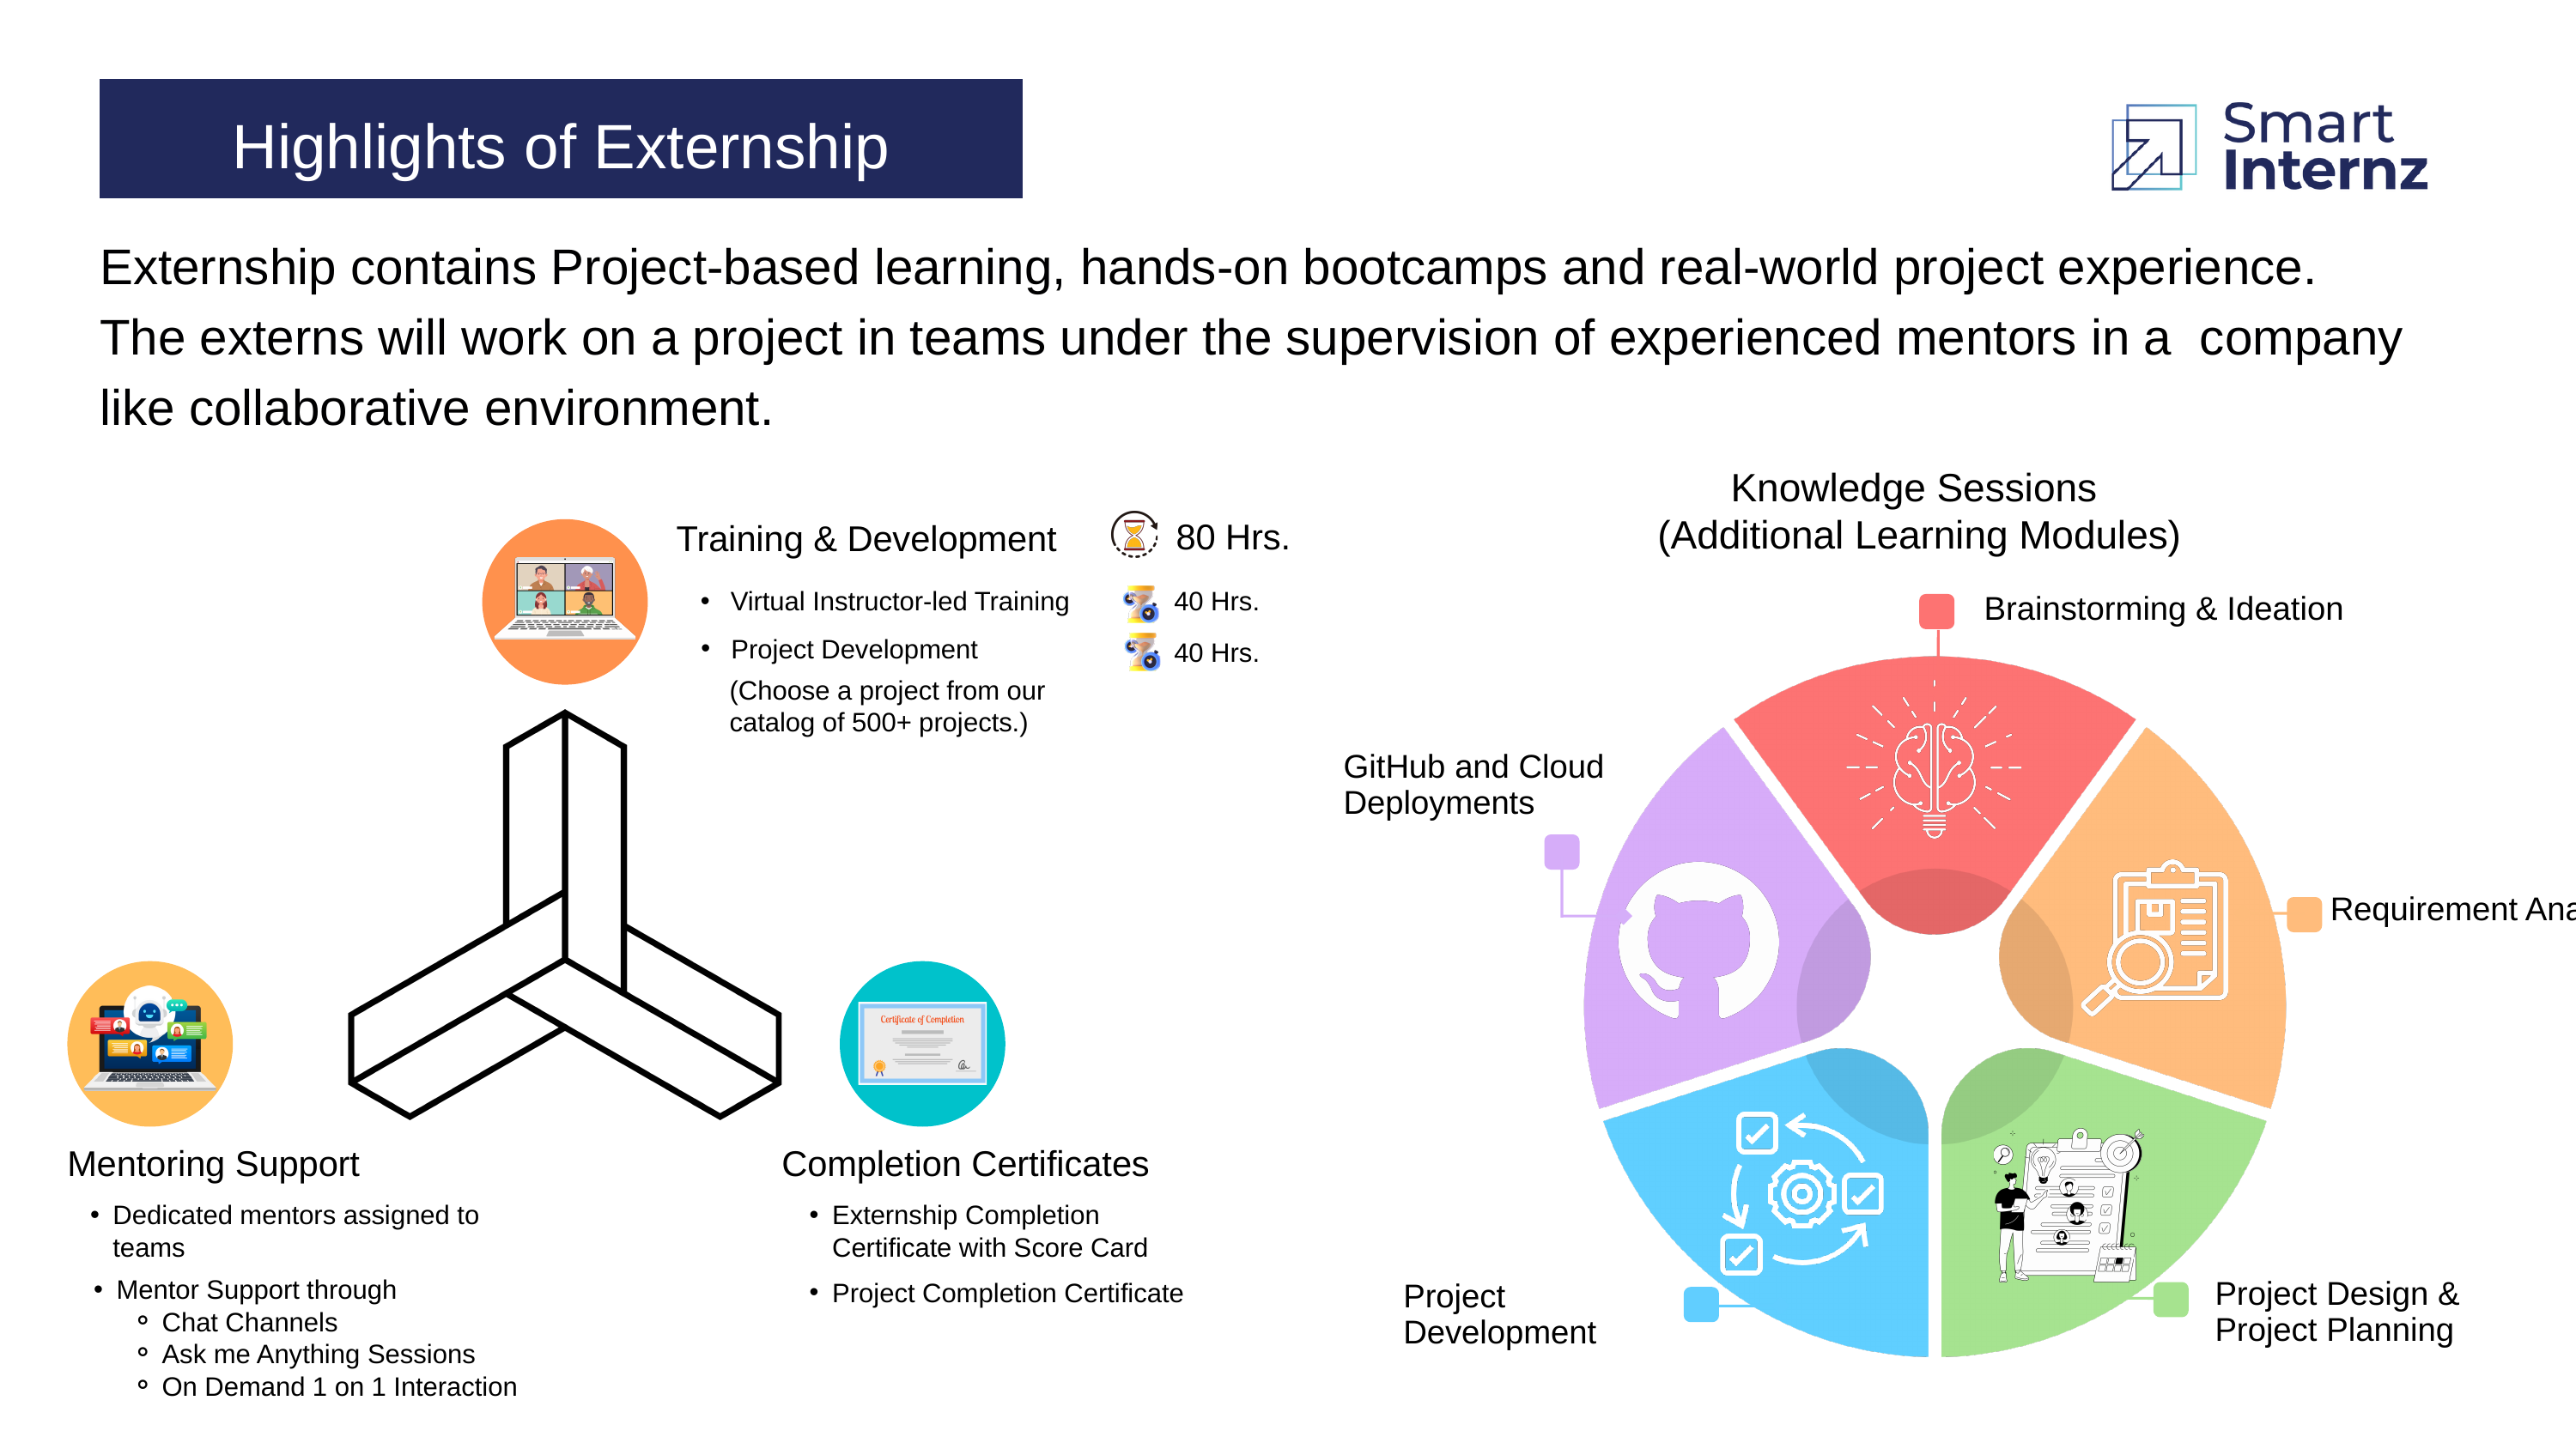

Highlights of Externship

Externship contains Project-based learning, hands-on bootcamps and real-world project experience.  The externs will work on a project in teams under the supervision of experienced mentors in a  company like collaborative environment.
Knowledge Sessions
(Additional Learning Modules)

80 Hrs.
Training & Development

 Virtual Instructor-led Training
40 Hrs.

Brainstorming & Ideation

 Project Development

40 Hrs.
(Choose a project from our catalog of 500+ projects.)

GitHub and Cloud Deployments

Requirement Analysis

Mentoring Support
Completion Certificates
Dedicated mentors assigned to teams
Externship Completion Certificate with Score Card
Mentor Support through
Chat Channels
Ask me Anything Sessions
On Demand 1 on 1 Interaction
Project Design & Project Planning
Project Completion Certificate
Project Development